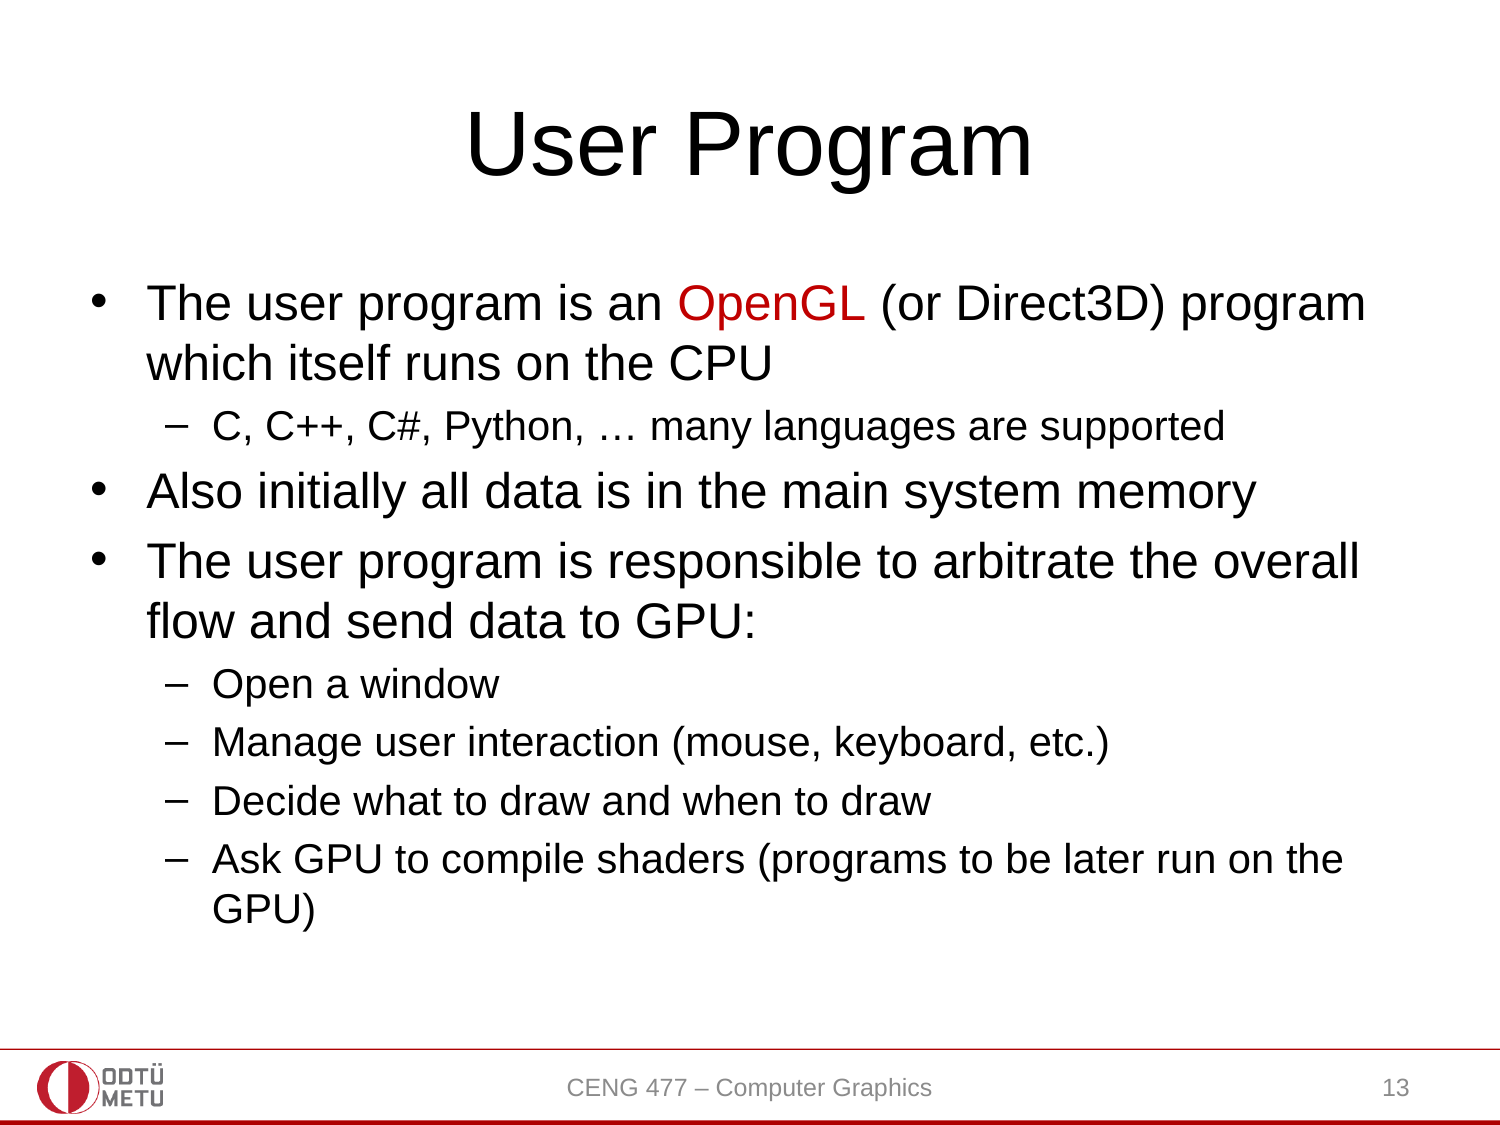

# User Program
The user program is an OpenGL (or Direct3D) program which itself runs on the CPU
C, C++, C#, Python, … many languages are supported
Also initially all data is in the main system memory
The user program is responsible to arbitrate the overall flow and send data to GPU:
Open a window
Manage user interaction (mouse, keyboard, etc.)
Decide what to draw and when to draw
Ask GPU to compile shaders (programs to be later run on the GPU)
CENG 477 – Computer Graphics
13